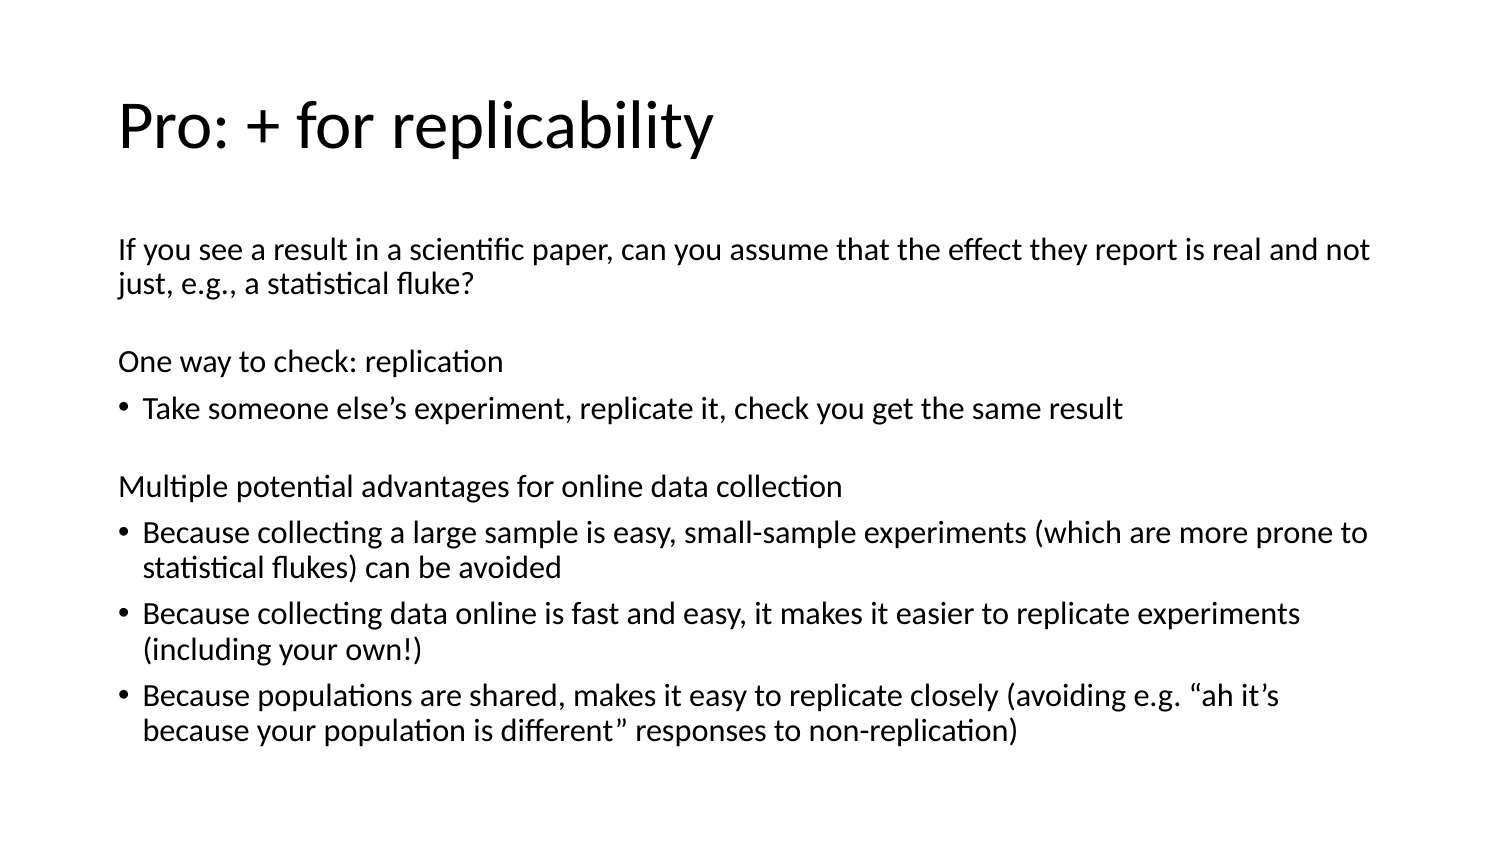

# Pro: + for replicability
If you see a result in a scientific paper, can you assume that the effect they report is real and not just, e.g., a statistical fluke?

One way to check: replication
Take someone else’s experiment, replicate it, check you get the same result

Multiple potential advantages for online data collection
Because collecting a large sample is easy, small-sample experiments (which are more prone to statistical flukes) can be avoided
Because collecting data online is fast and easy, it makes it easier to replicate experiments (including your own!)
Because populations are shared, makes it easy to replicate closely (avoiding e.g. “ah it’s because your population is different” responses to non-replication)